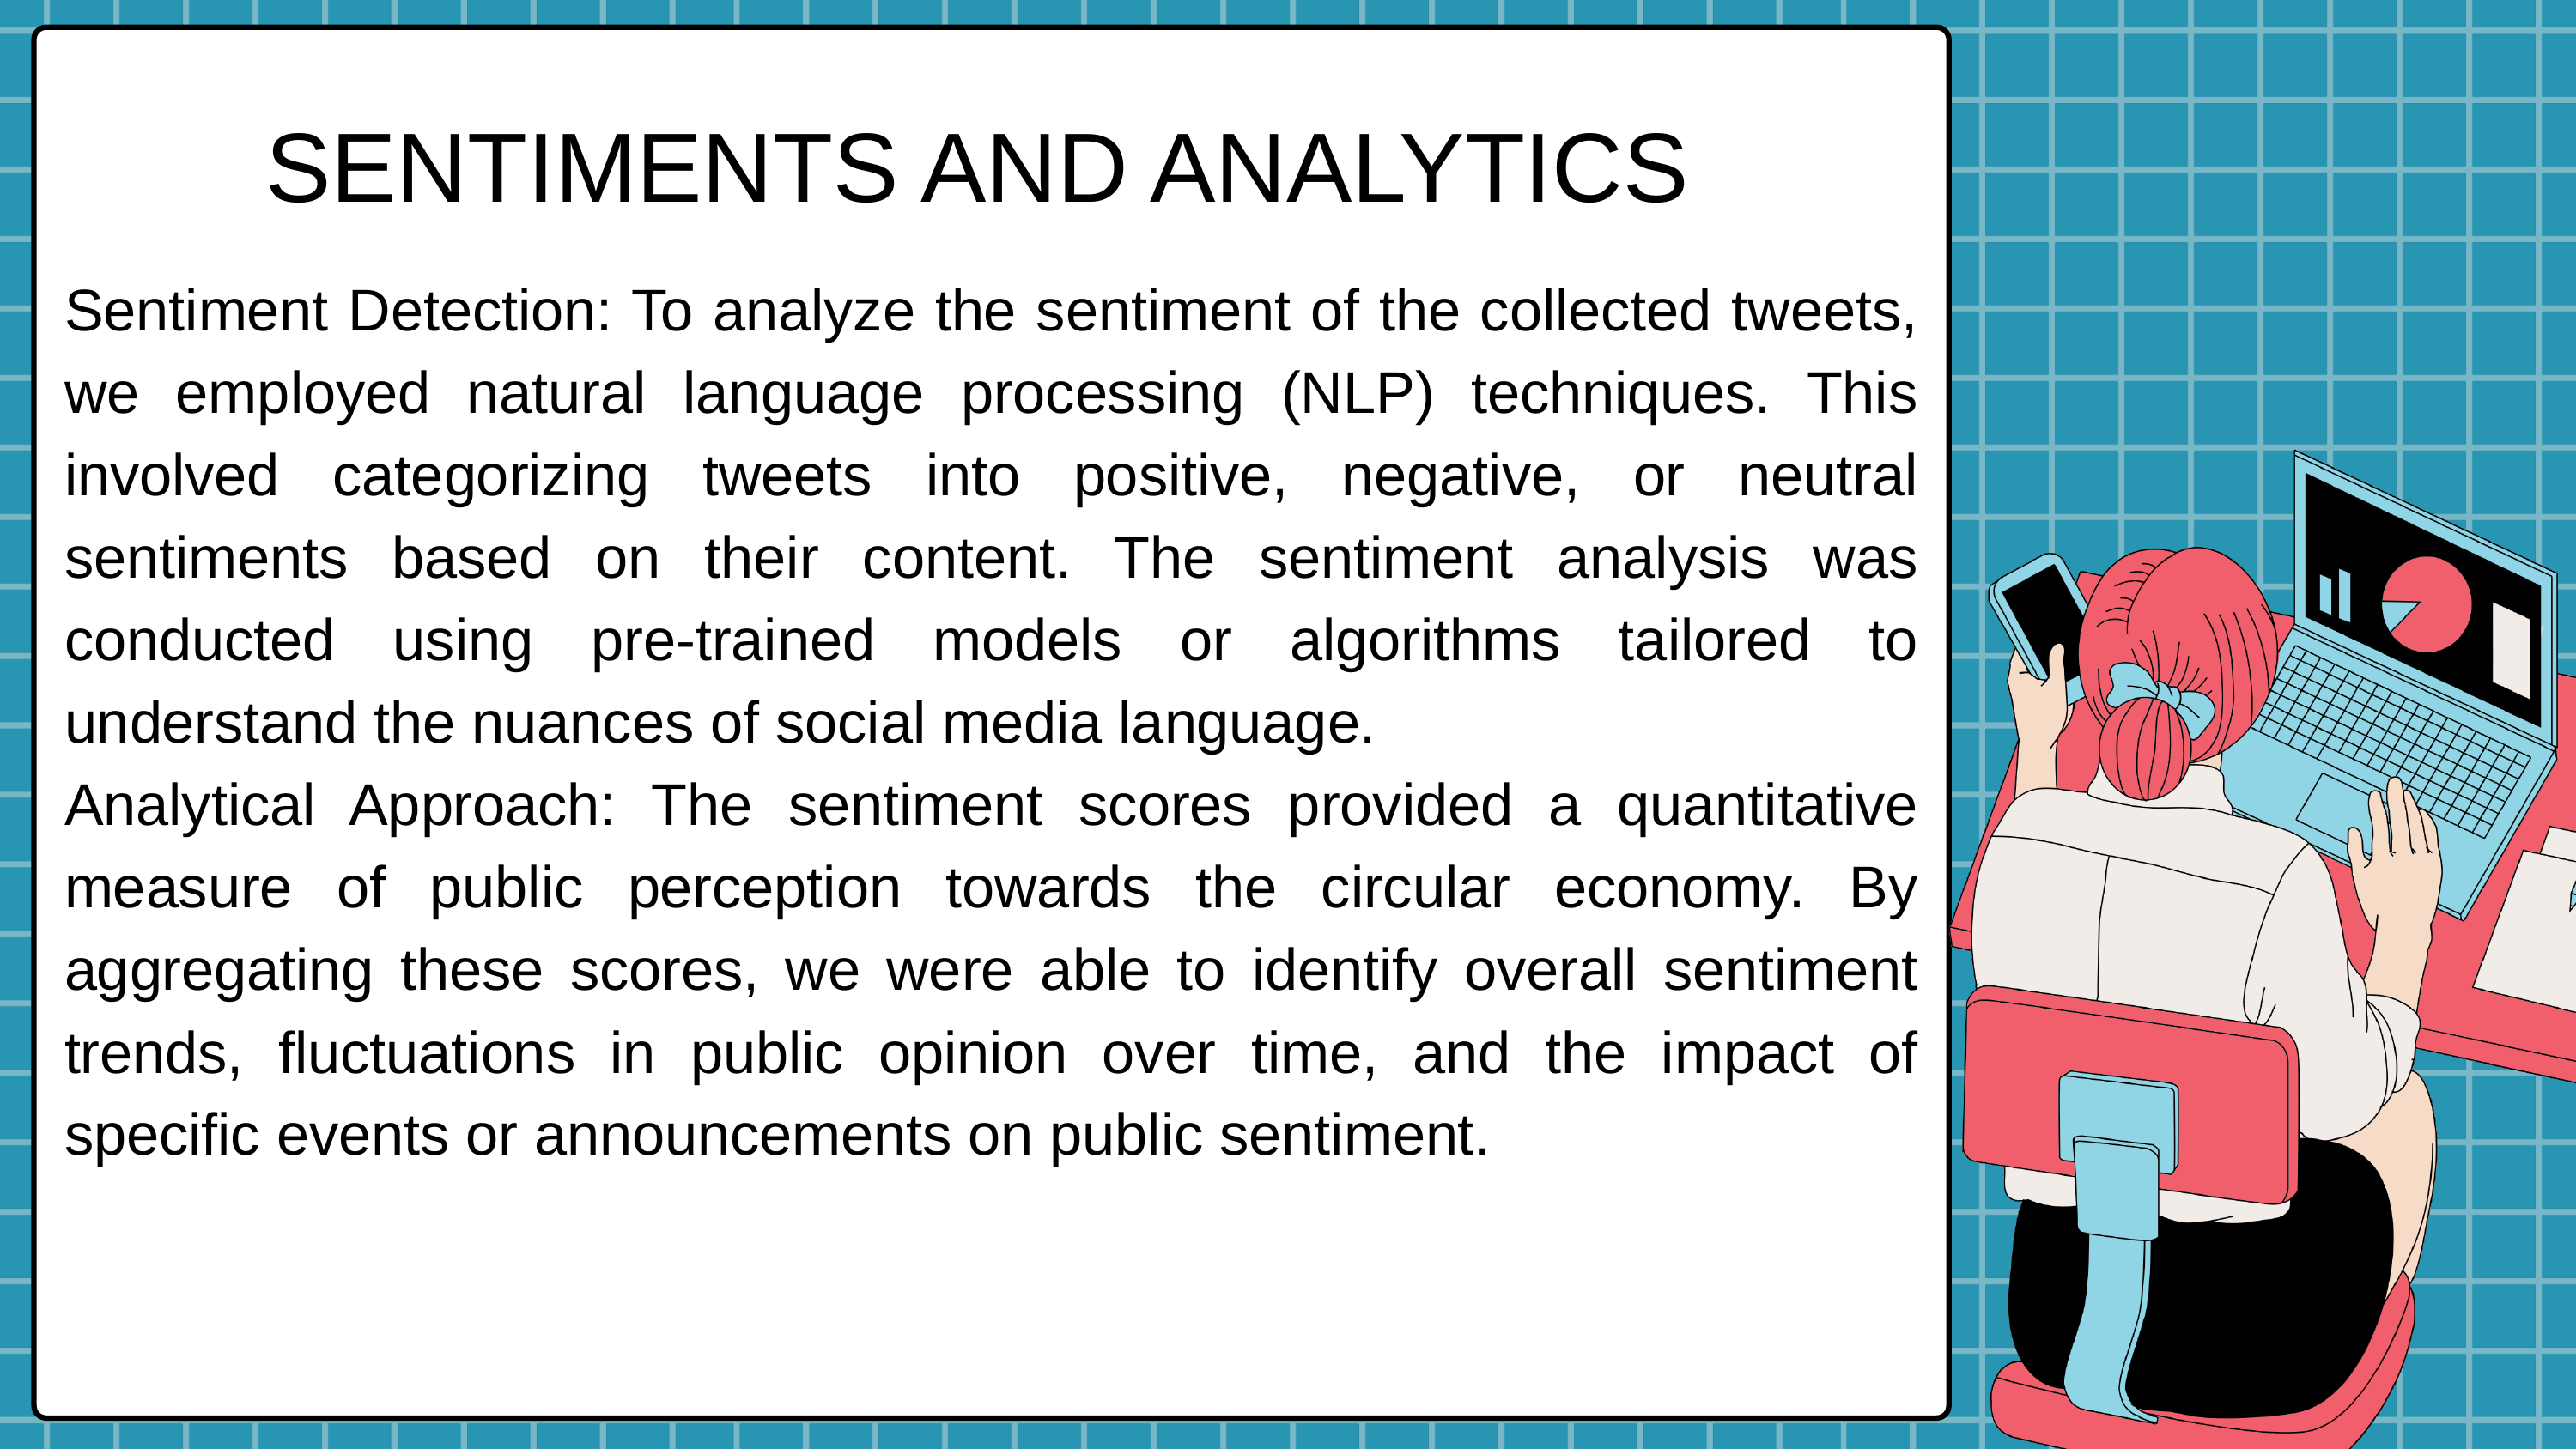

SENTIMENTS AND ANALYTICS
Sentiment Detection: To analyze the sentiment of the collected tweets, we employed natural language processing (NLP) techniques. This involved categorizing tweets into positive, negative, or neutral sentiments based on their content. The sentiment analysis was conducted using pre-trained models or algorithms tailored to understand the nuances of social media language.
Analytical Approach: The sentiment scores provided a quantitative measure of public perception towards the circular economy. By aggregating these scores, we were able to identify overall sentiment trends, fluctuations in public opinion over time, and the impact of specific events or announcements on public sentiment.